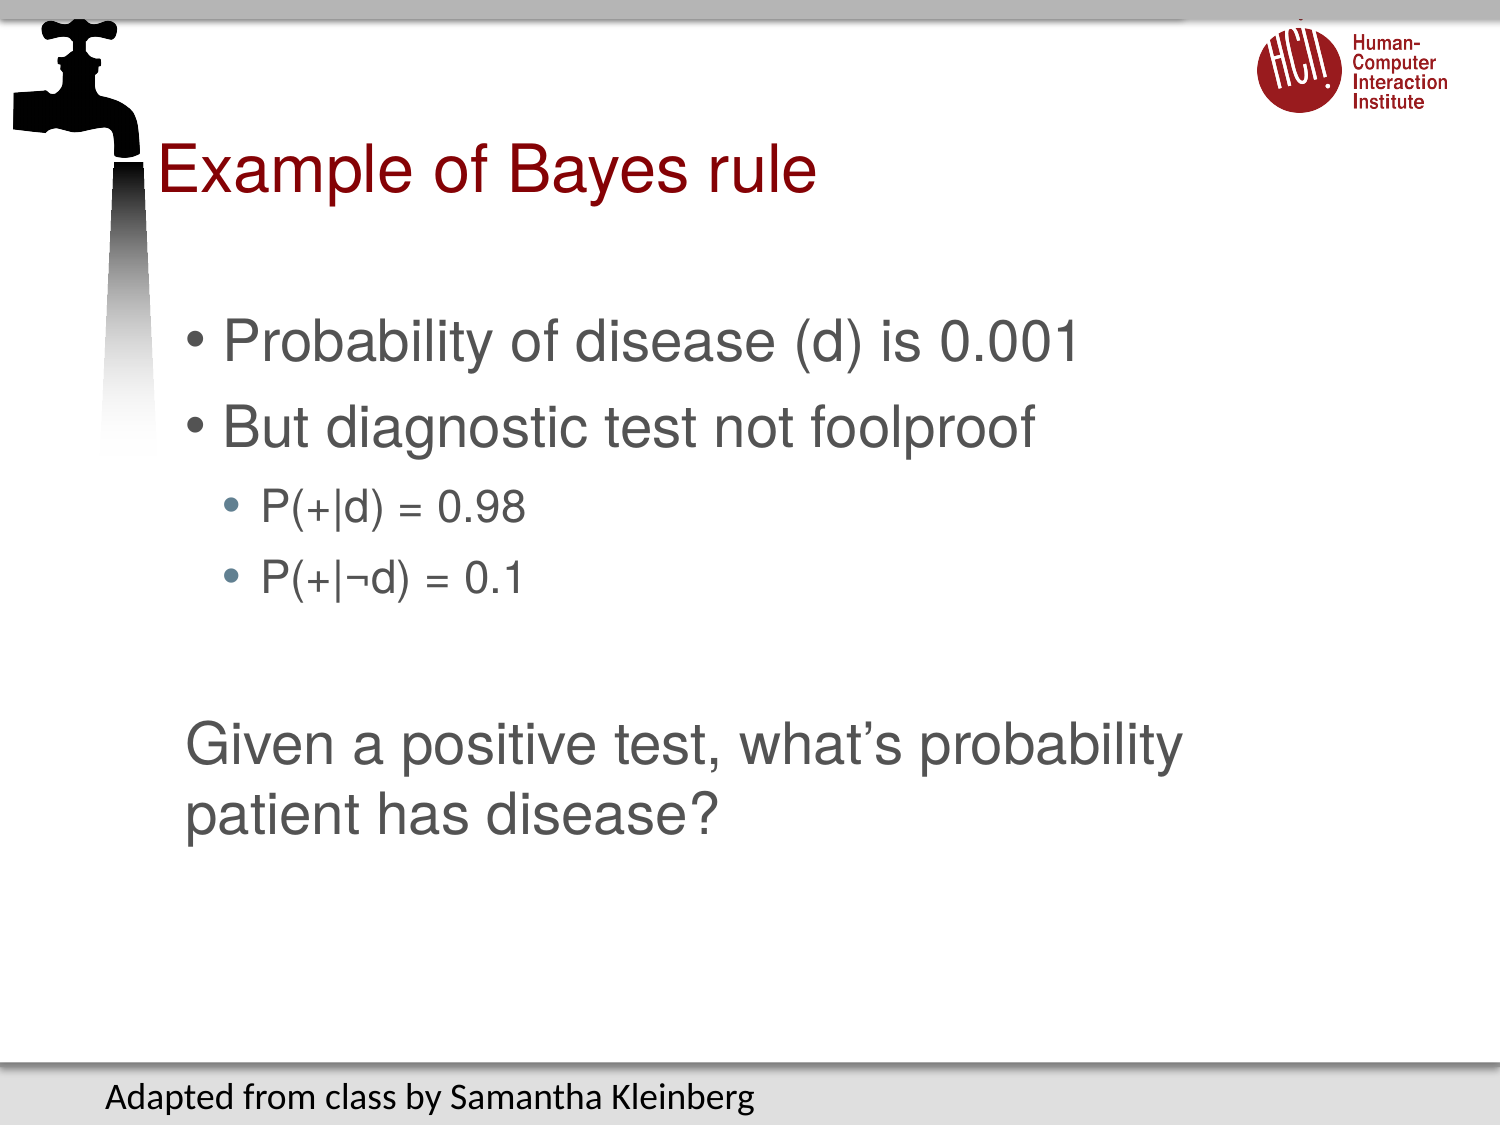

# Example of Bayes rule
Probability of disease (d) is 0.001
But diagnostic test not foolproof
P(+|d) = 0.98
P(+|¬d) = 0.1

Given a positive test, what’s probability patient has disease?
Adapted from class by Samantha Kleinberg